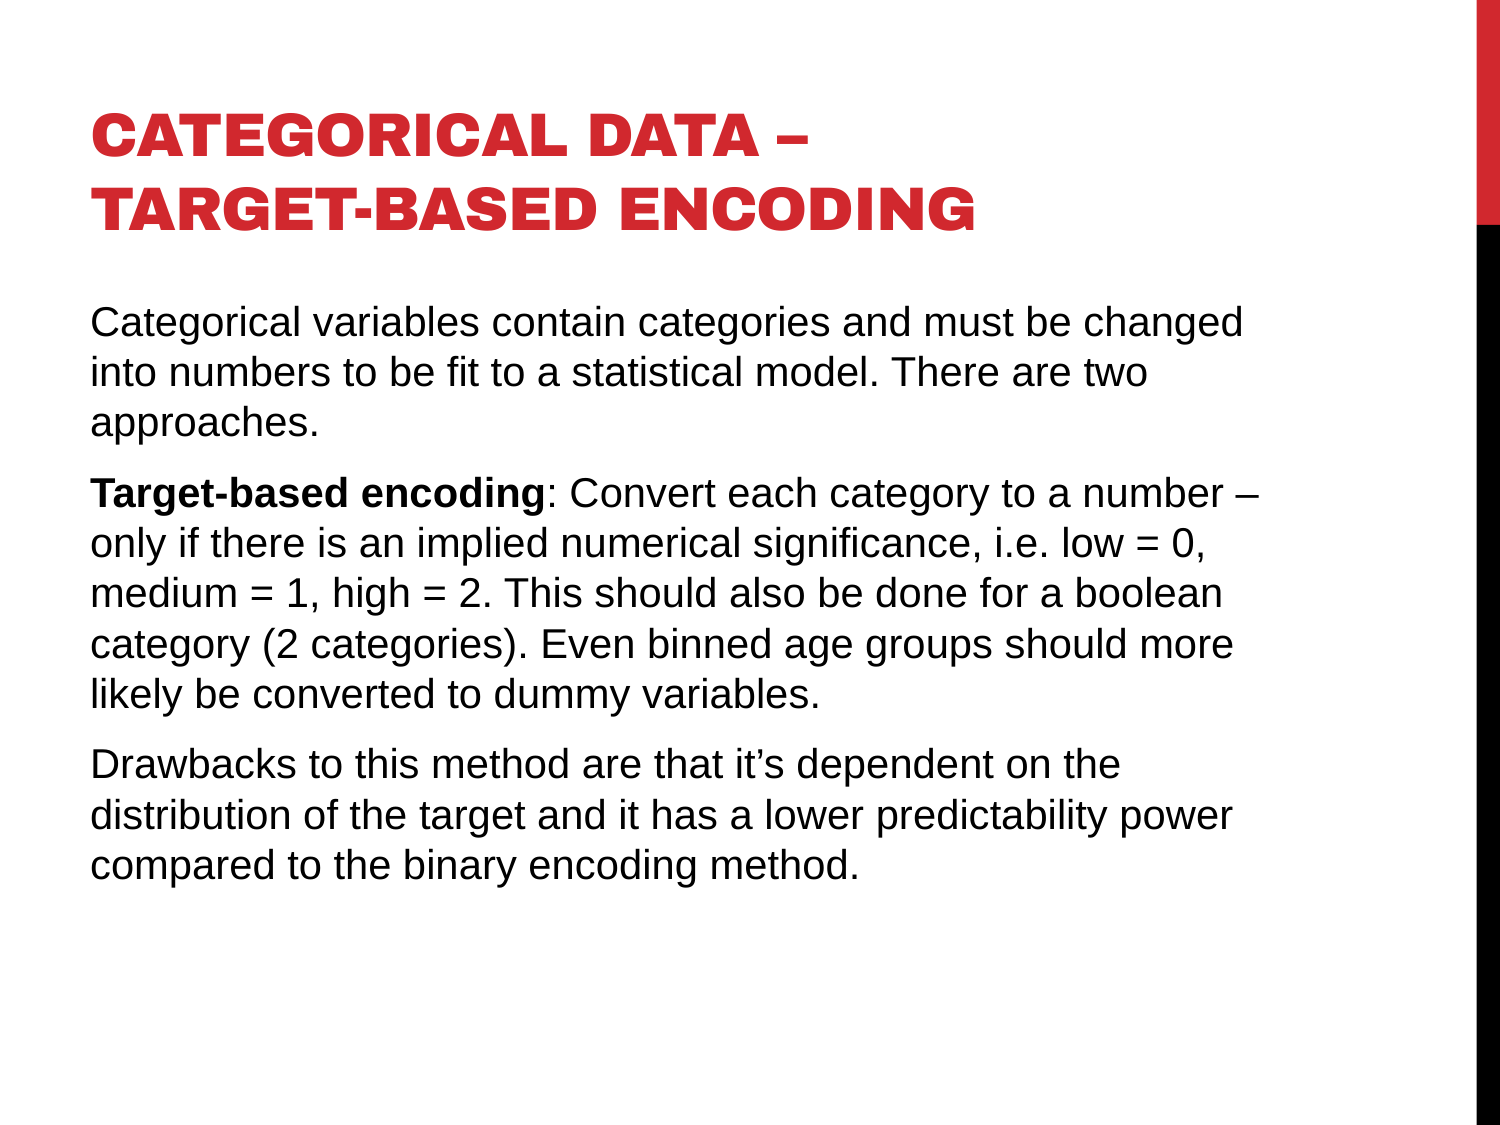

# Categorical data – Target-based Encoding
Categorical variables contain categories and must be changed into numbers to be fit to a statistical model. There are two approaches.
Target-based encoding: Convert each category to a number – only if there is an implied numerical significance, i.e. low = 0, medium = 1, high = 2. This should also be done for a boolean category (2 categories). Even binned age groups should more likely be converted to dummy variables.
Drawbacks to this method are that it’s dependent on the distribution of the target and it has a lower predictability power compared to the binary encoding method.